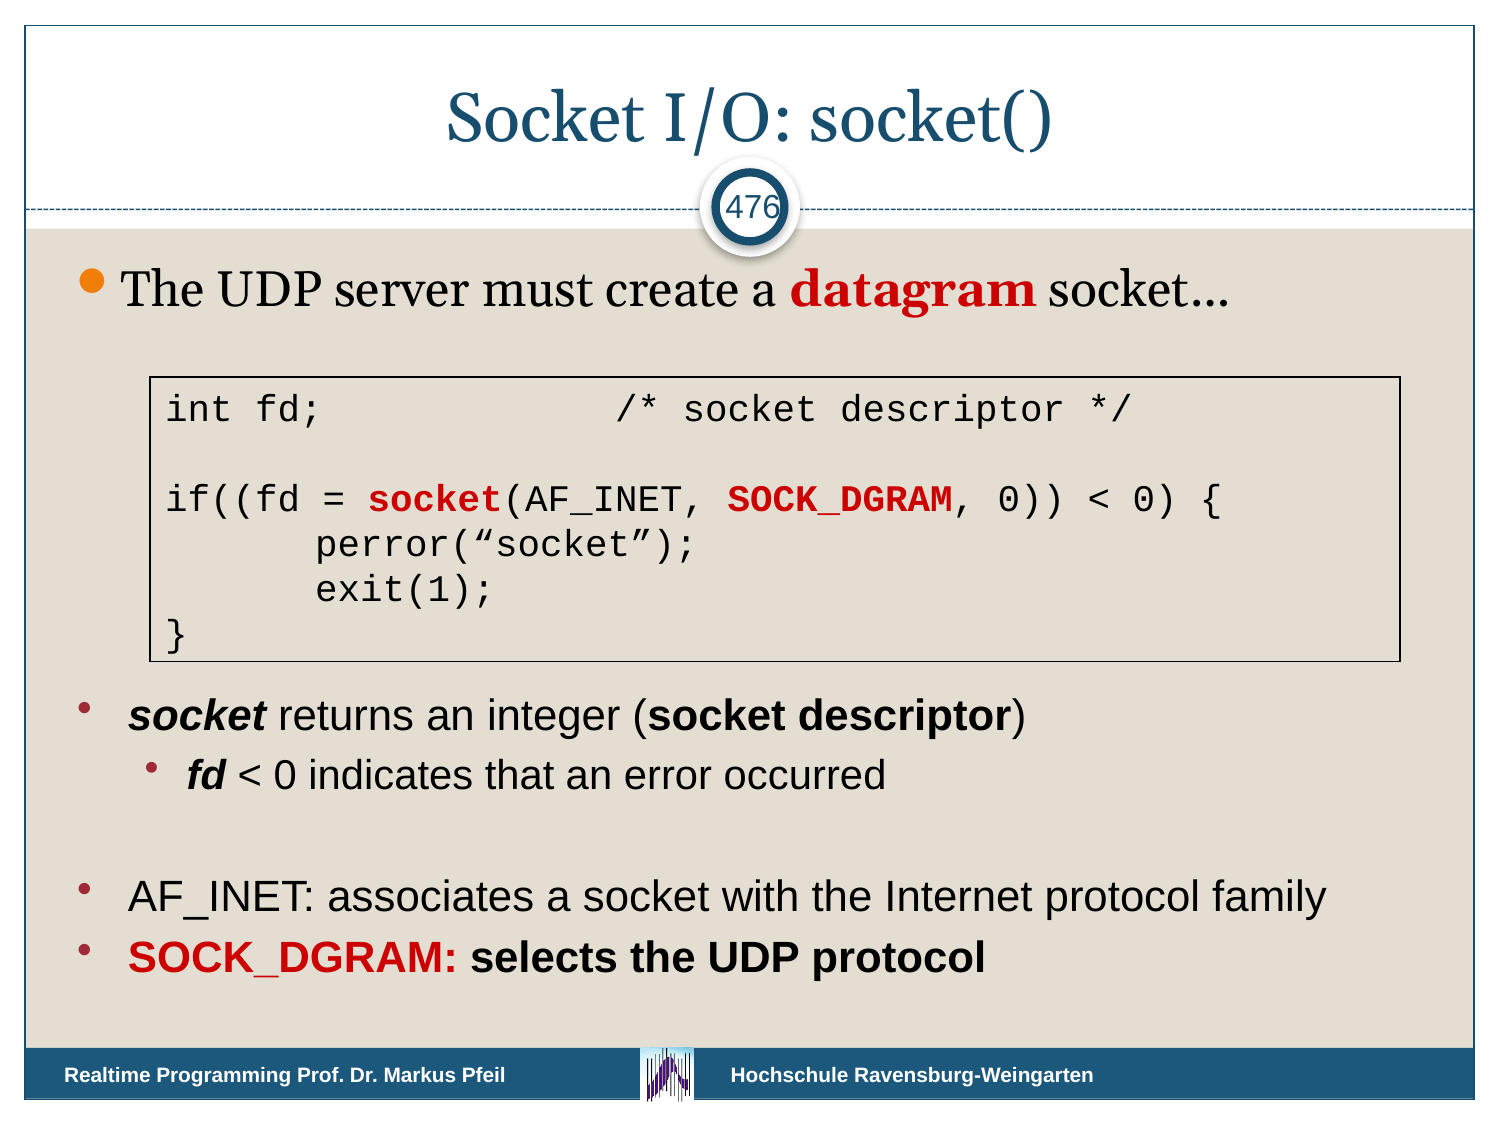

# Socket I/O: socket()
476
The UDP server must create a datagram socket…
int fd;		/* socket descriptor */

if((fd = socket(AF_INET, SOCK_DGRAM, 0)) < 0) {
	perror(“socket”);
	exit(1);
}
socket returns an integer (socket descriptor)
fd < 0 indicates that an error occurred

AF_INET: associates a socket with the Internet protocol family
SOCK_DGRAM: selects the UDP protocol
Realtime Programming Prof. Dr. Markus Pfeil